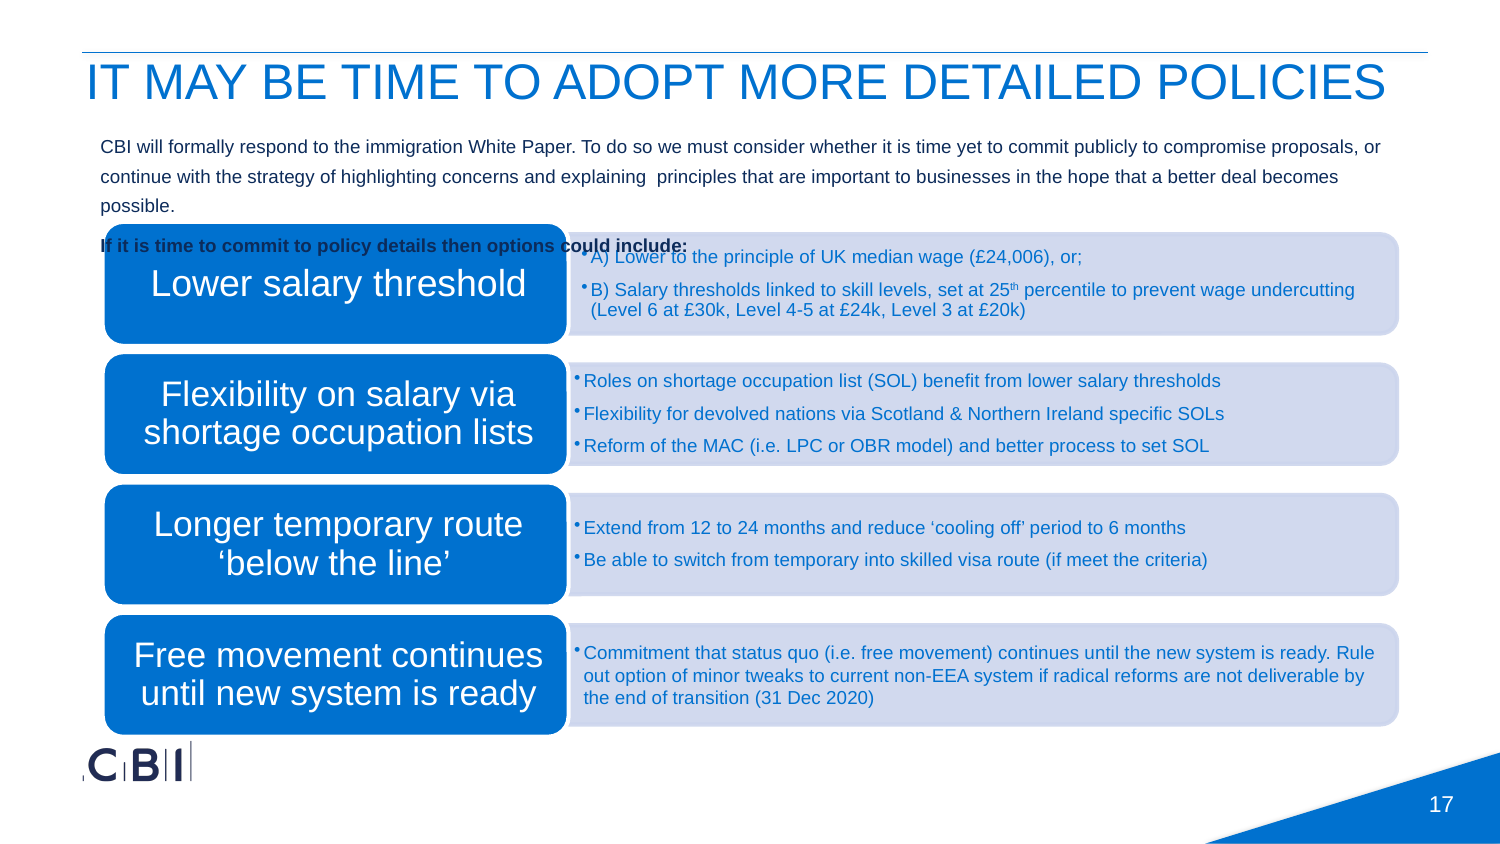

# IT MAY BE TIME TO ADOPT MORE DETAILED POLICIEs
CBI will formally respond to the immigration White Paper. To do so we must consider whether it is time yet to commit publicly to compromise proposals, or continue with the strategy of highlighting concerns and explaining  principles that are important to businesses in the hope that a better deal becomes possible.
If it is time to commit to policy details then options could include:

A) Lower to the principle of UK median wage (£24,006), or;
B) Salary thresholds linked to skill levels, set at 25th percentile to prevent wage undercutting (Level 6 at £30k, Level 4-5 at £24k, Level 3 at £20k)
Lower salary threshold
Roles on shortage occupation list (SOL) benefit from lower salary thresholds
Flexibility for devolved nations via Scotland & Northern Ireland specific SOLs
Reform of the MAC (i.e. LPC or OBR model) and better process to set SOL
Flexibility on salary via shortage occupation lists
Extend from 12 to 24 months and reduce ‘cooling off’ period to 6 months
Be able to switch from temporary into skilled visa route (if meet the criteria)
Longer temporary route ‘below the line’
Commitment that status quo (i.e. free movement) continues until the new system is ready. Rule out option of minor tweaks to current non-EEA system if radical reforms are not deliverable by the end of transition (31 Dec 2020)
Free movement continues until new system is ready